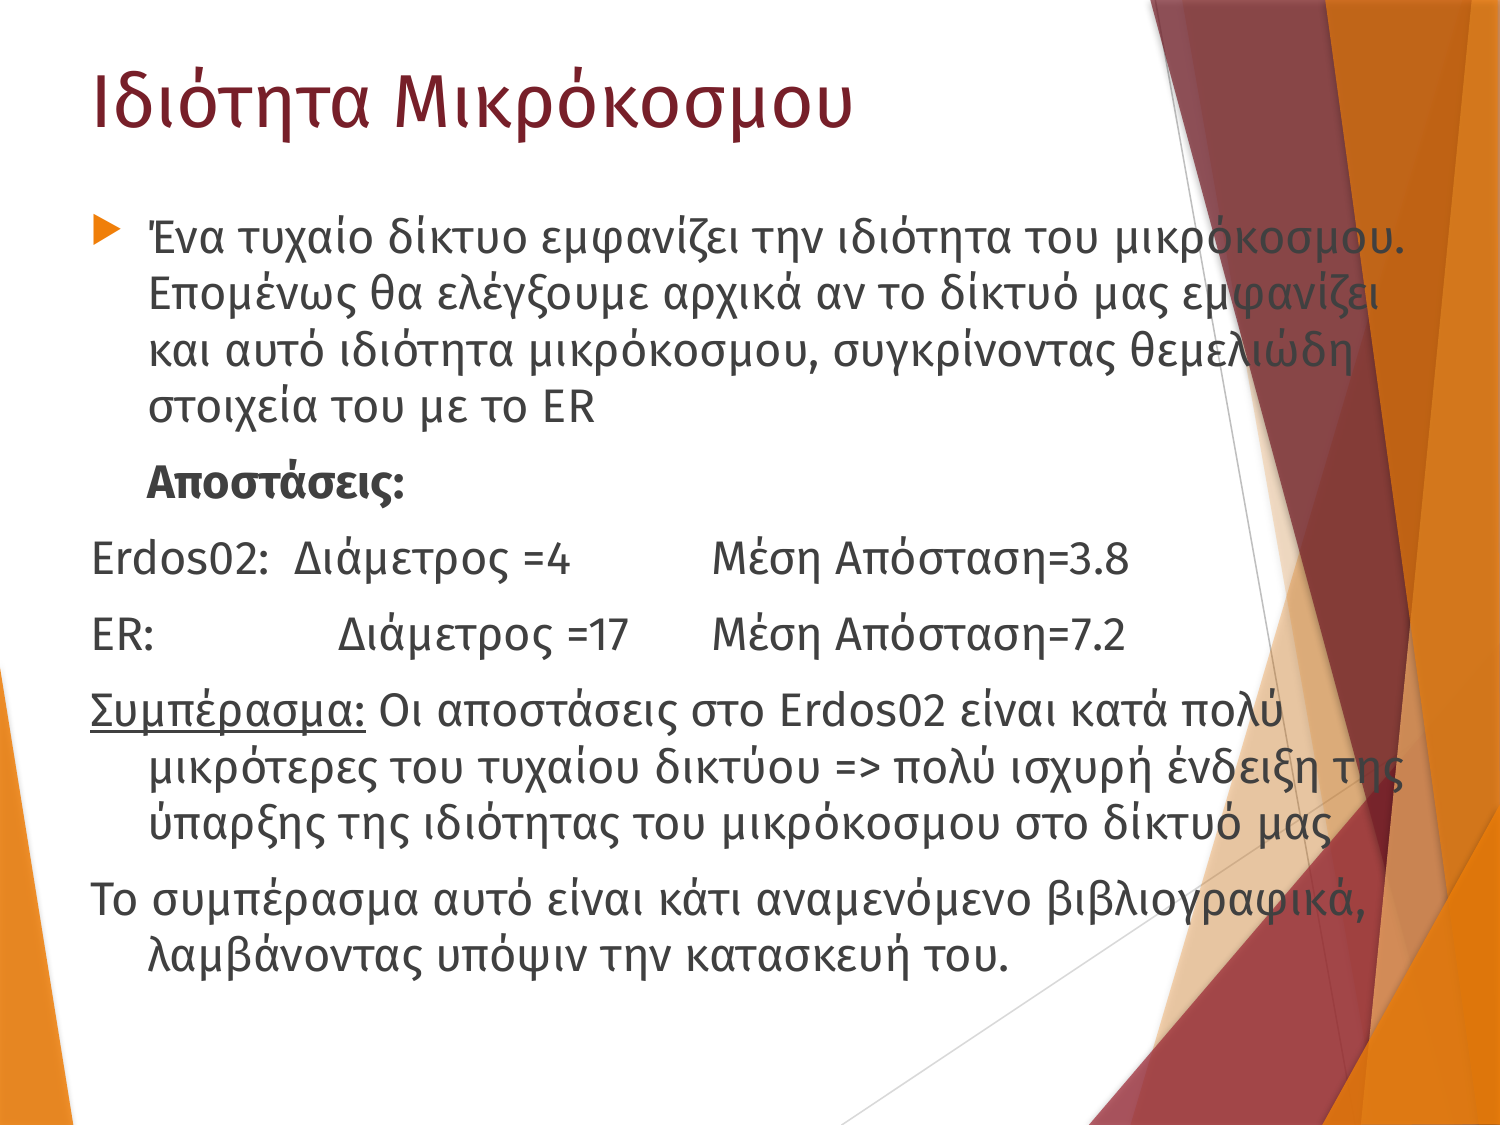

# Ιδιότητα Μικρόκοσμου
Ένα τυχαίο δίκτυο εμφανίζει την ιδιότητα του μικρόκοσμου. Επομένως θα ελέγξουμε αρχικά αν το δίκτυό μας εμφανίζει και αυτό ιδιότητα μικρόκοσμου, συγκρίνοντας θεμελιώδη στοιχεία του με το ER
		Αποστάσεις:
Erdos02:  Διάμετρος =4 	Μέση Απόσταση=3.8
ER: 	    Διάμετρος =17	Μέση Απόσταση=7.2
Συμπέρασμα: Οι αποστάσεις στο Erdos02 είναι κατά πολύ μικρότερες του τυχαίου δικτύου => πολύ ισχυρή ένδειξη της ύπαρξης της ιδιότητας του μικρόκοσμου στο δίκτυό μας
Το συμπέρασμα αυτό είναι κάτι αναμενόμενο βιβλιογραφικά, λαμβάνοντας υπόψιν την κατασκευή του.